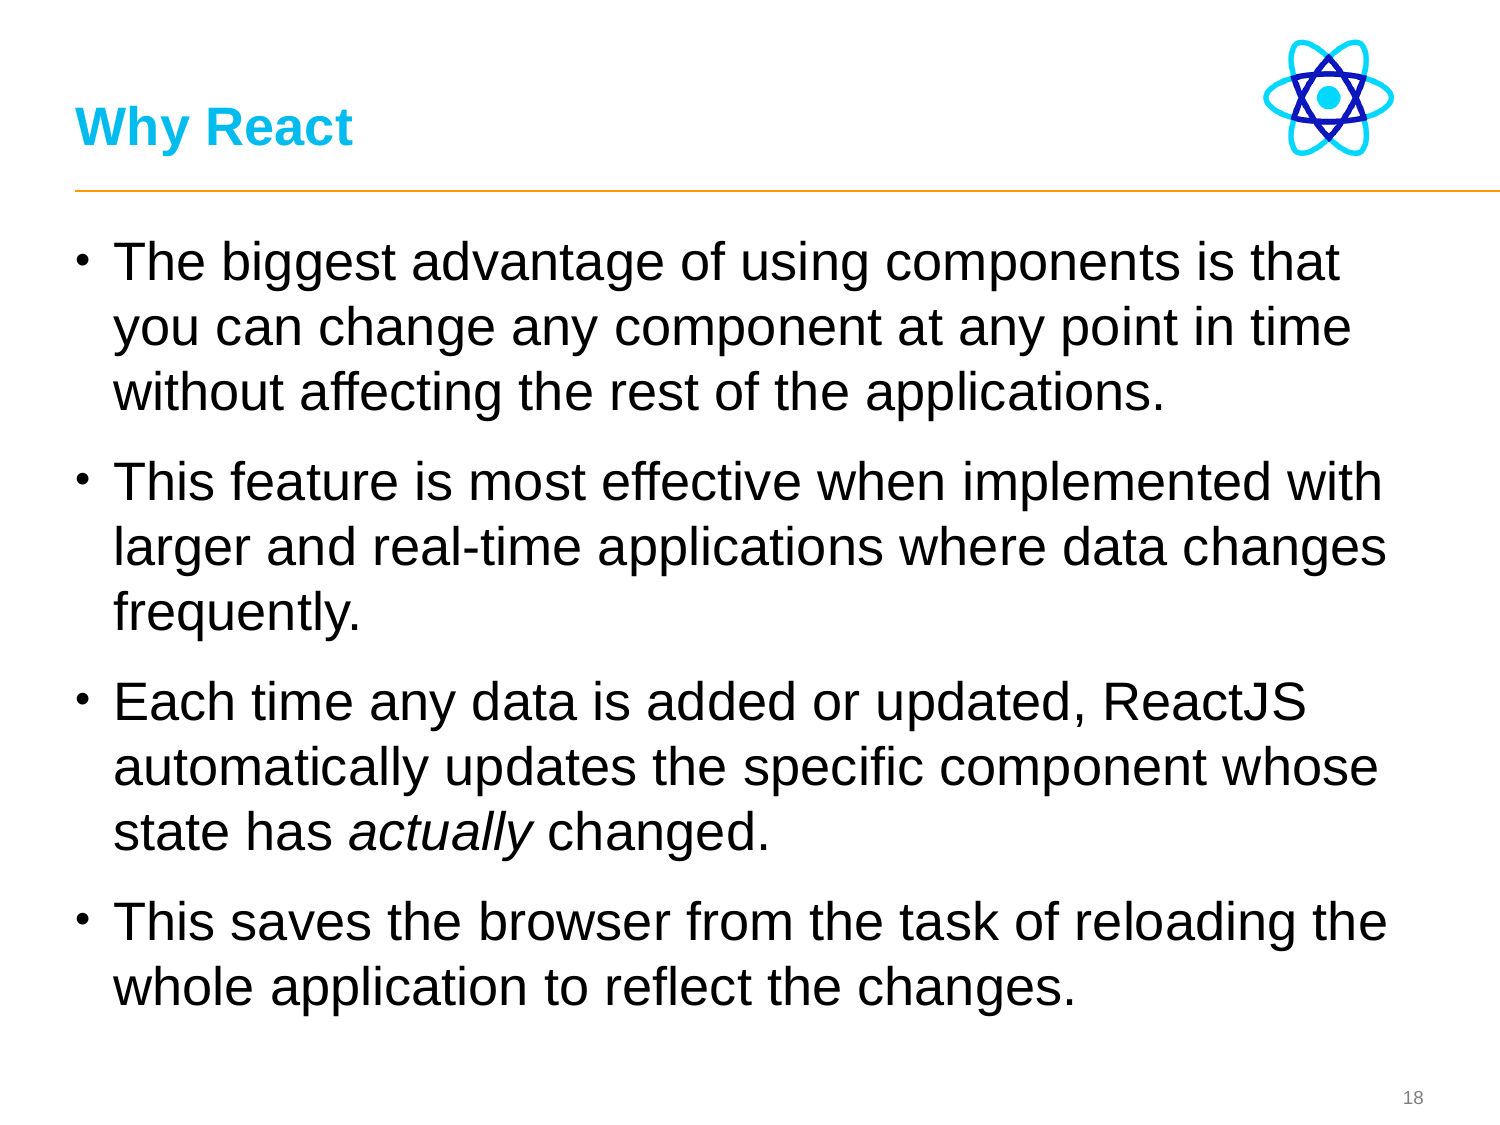

# Why React
The biggest advantage of using components is that you can change any component at any point in time without affecting the rest of the applications.
This feature is most effective when implemented with larger and real-time applications where data changes frequently.
Each time any data is added or updated, ReactJS automatically updates the specific component whose state has actually changed.
This saves the browser from the task of reloading the whole application to reflect the changes.